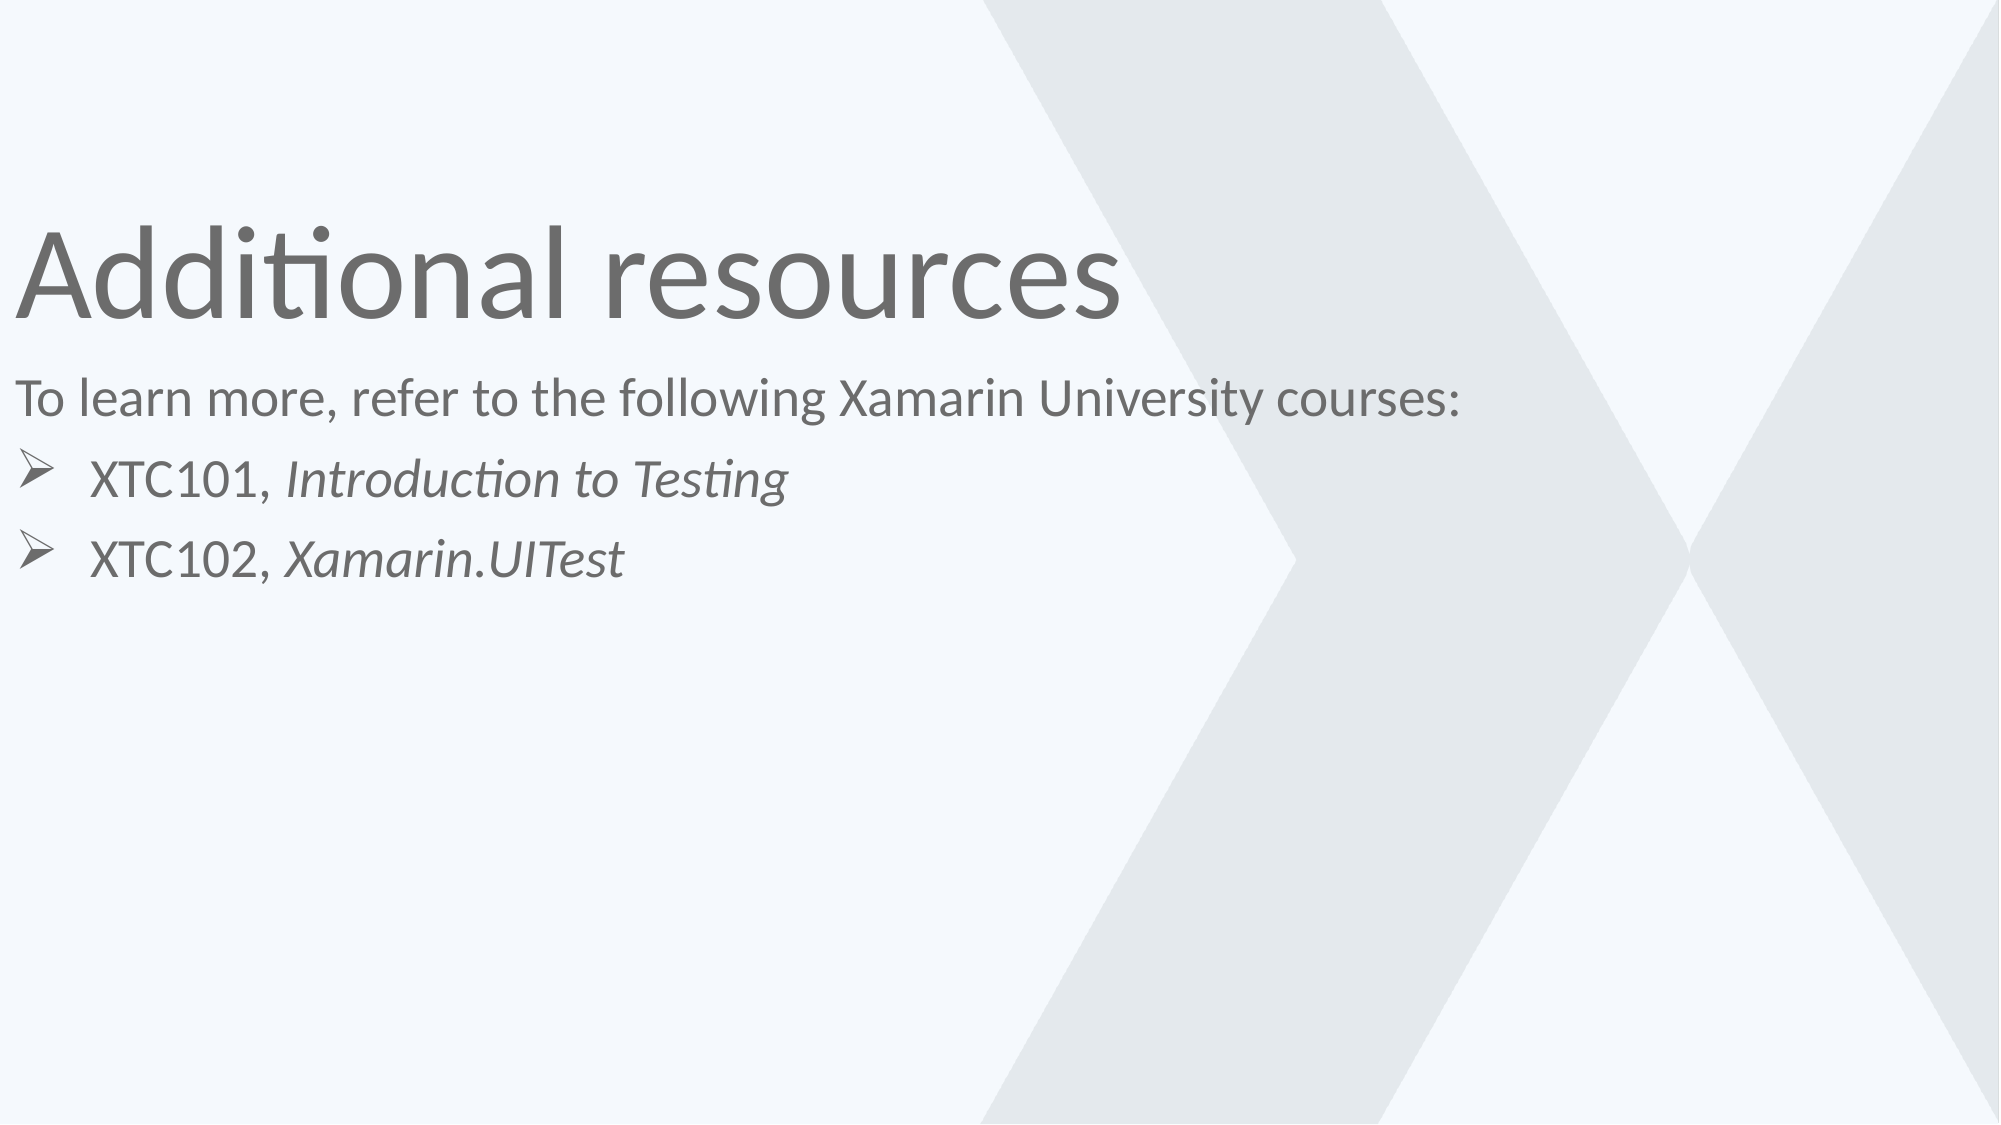

Additional resources
To learn more, refer to the following Xamarin University courses:
XTC101, Introduction to Testing
XTC102, Xamarin.UITest